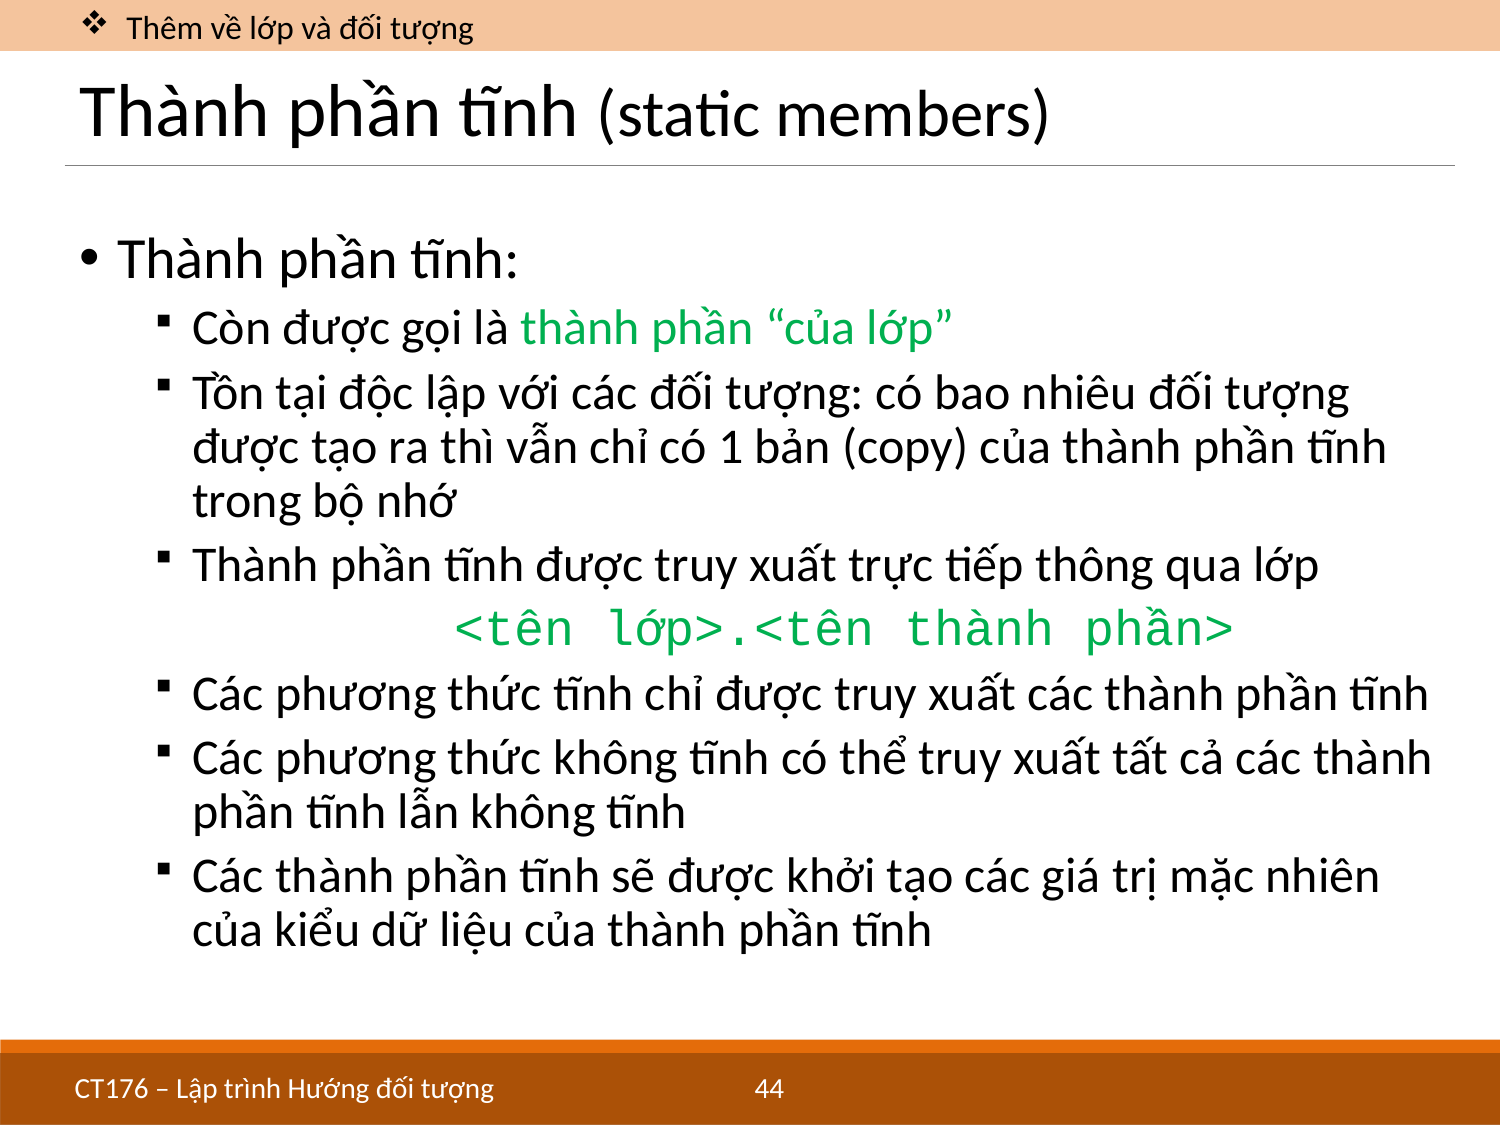

Thêm về lớp và đối tượng
# Thành phần tĩnh (static members)
Thành phần tĩnh:
Còn được gọi là thành phần “của lớp”
Tồn tại độc lập với các đối tượng: có bao nhiêu đối tượng được tạo ra thì vẫn chỉ có 1 bản (copy) của thành phần tĩnh trong bộ nhớ
Thành phần tĩnh được truy xuất trực tiếp thông qua lớp
		<tên lớp>.<tên thành phần>
Các phương thức tĩnh chỉ được truy xuất các thành phần tĩnh
Các phương thức không tĩnh có thể truy xuất tất cả các thành phần tĩnh lẫn không tĩnh
Các thành phần tĩnh sẽ được khởi tạo các giá trị mặc nhiên của kiểu dữ liệu của thành phần tĩnh